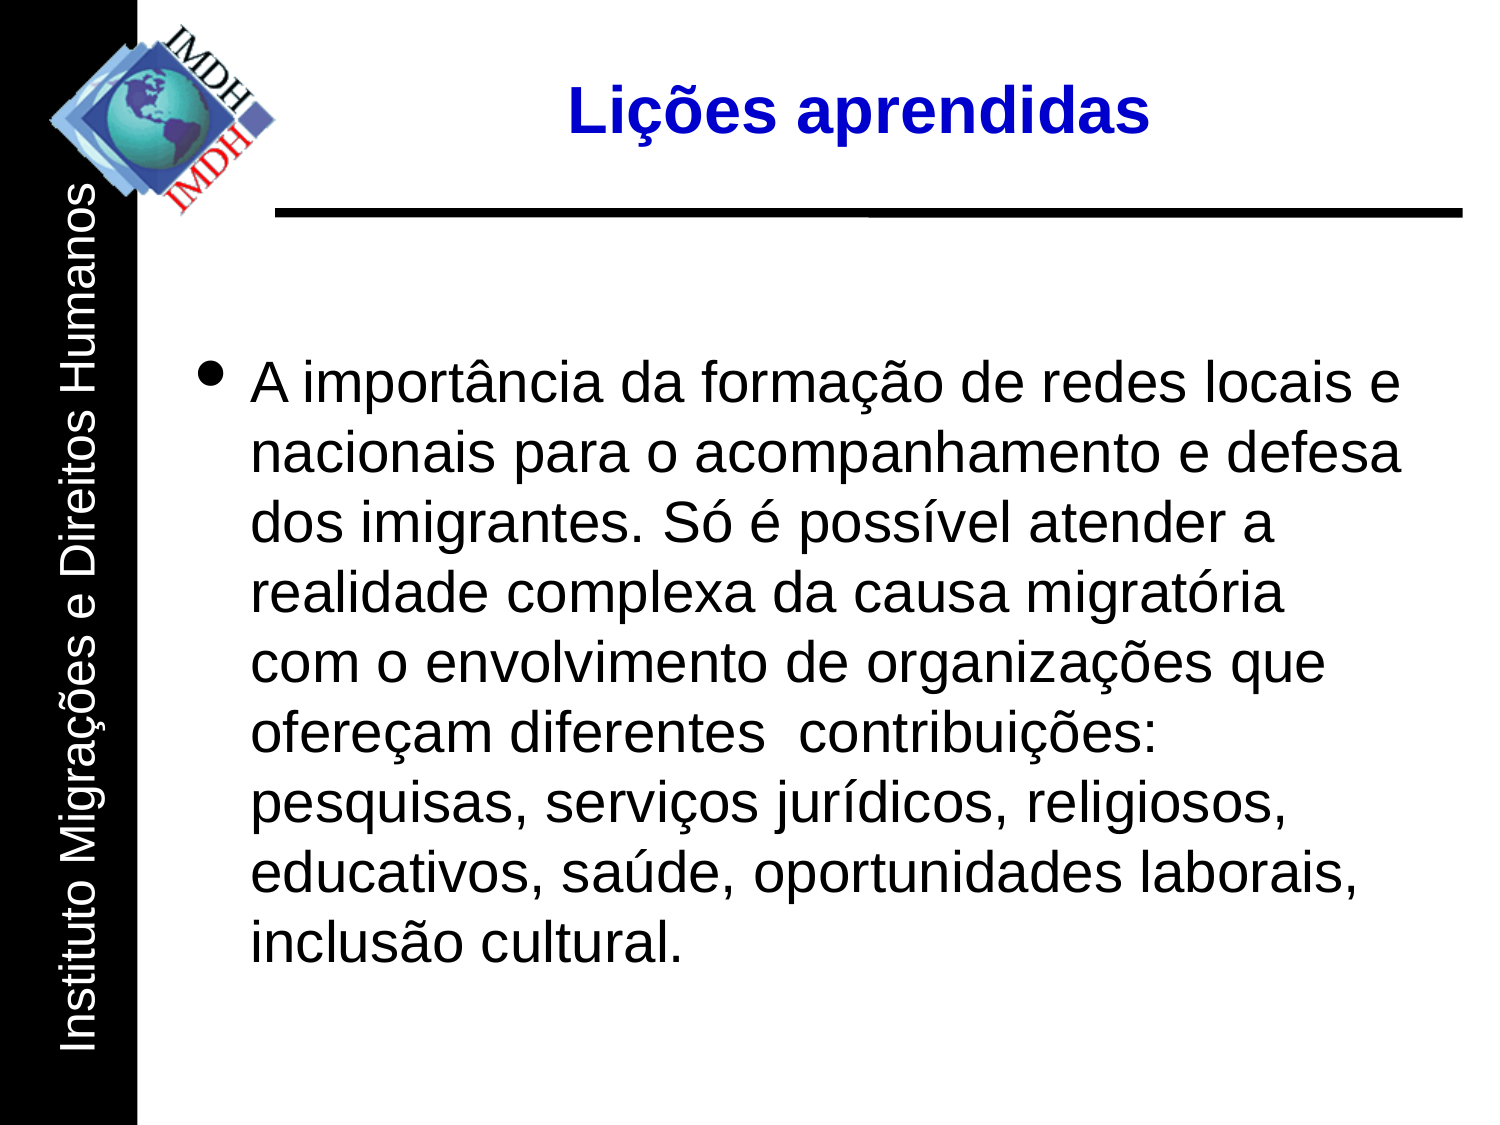

# Lições aprendidas
A importância da formação de redes locais e nacionais para o acompanhamento e defesa dos imigrantes. Só é possível atender a realidade complexa da causa migratória com o envolvimento de organizações que ofereçam diferentes  contribuições: pesquisas, serviços jurídicos, religiosos, educativos, saúde, oportunidades laborais, inclusão cultural.